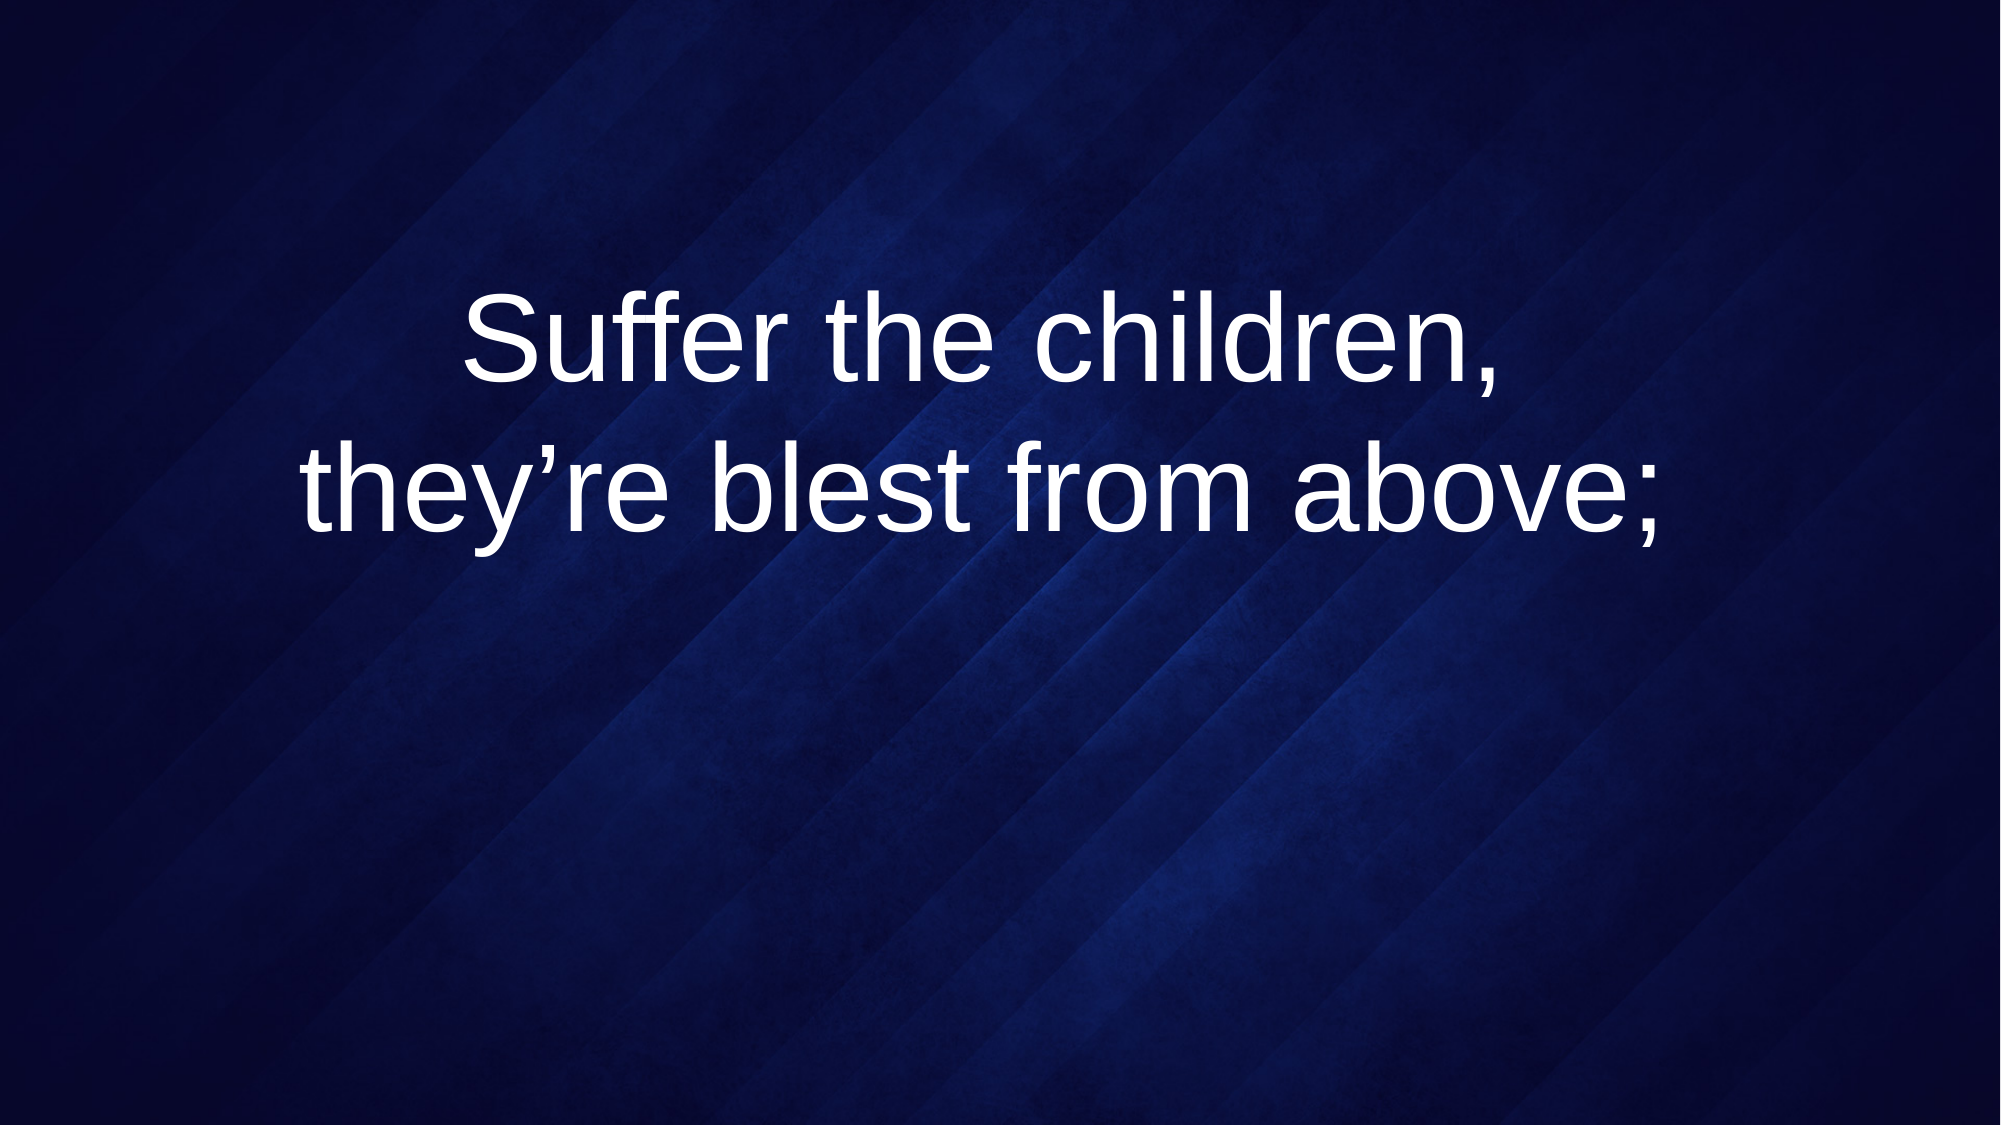

# Suffer the children, they’re blest from above;